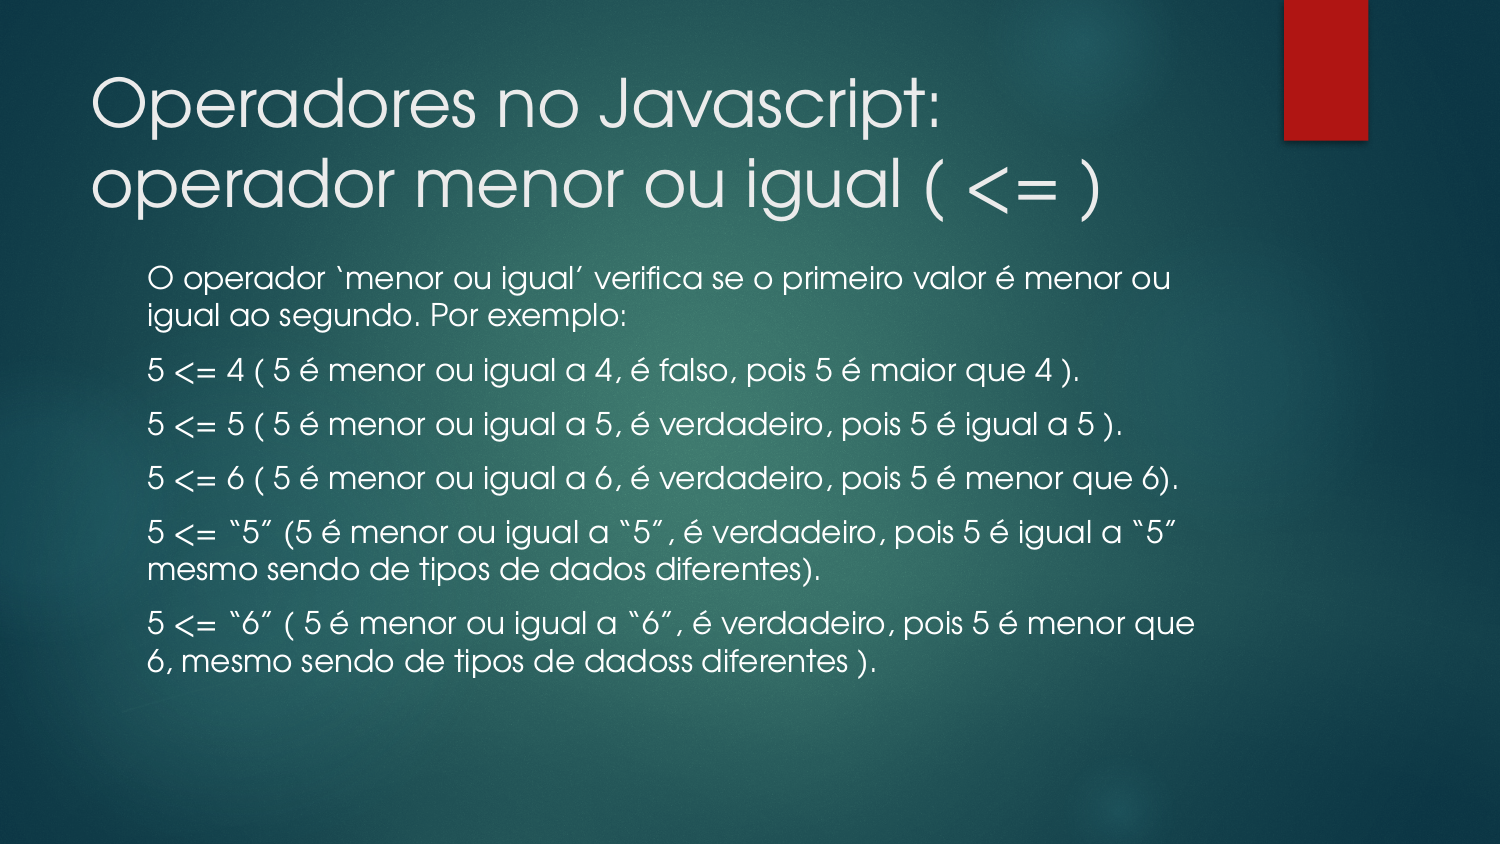

# Operadores no Javascript: operador menor ou igual ( <= )
O operador ‘menor ou igual’ verifica se o primeiro valor é menor ou igual ao segundo. Por exemplo:
5 <= 4 ( 5 é menor ou igual a 4, é falso, pois 5 é maior que 4 ).
5 <= 5 ( 5 é menor ou igual a 5, é verdadeiro, pois 5 é igual a 5 ).
5 <= 6 ( 5 é menor ou igual a 6, é verdadeiro, pois 5 é menor que 6).
5 <= “5” (5 é menor ou igual a “5”, é verdadeiro, pois 5 é igual a “5” mesmo sendo de tipos de dados diferentes).
5 <= “6” ( 5 é menor ou igual a “6”, é verdadeiro, pois 5 é menor que 6, mesmo sendo de tipos de dadoss diferentes ).